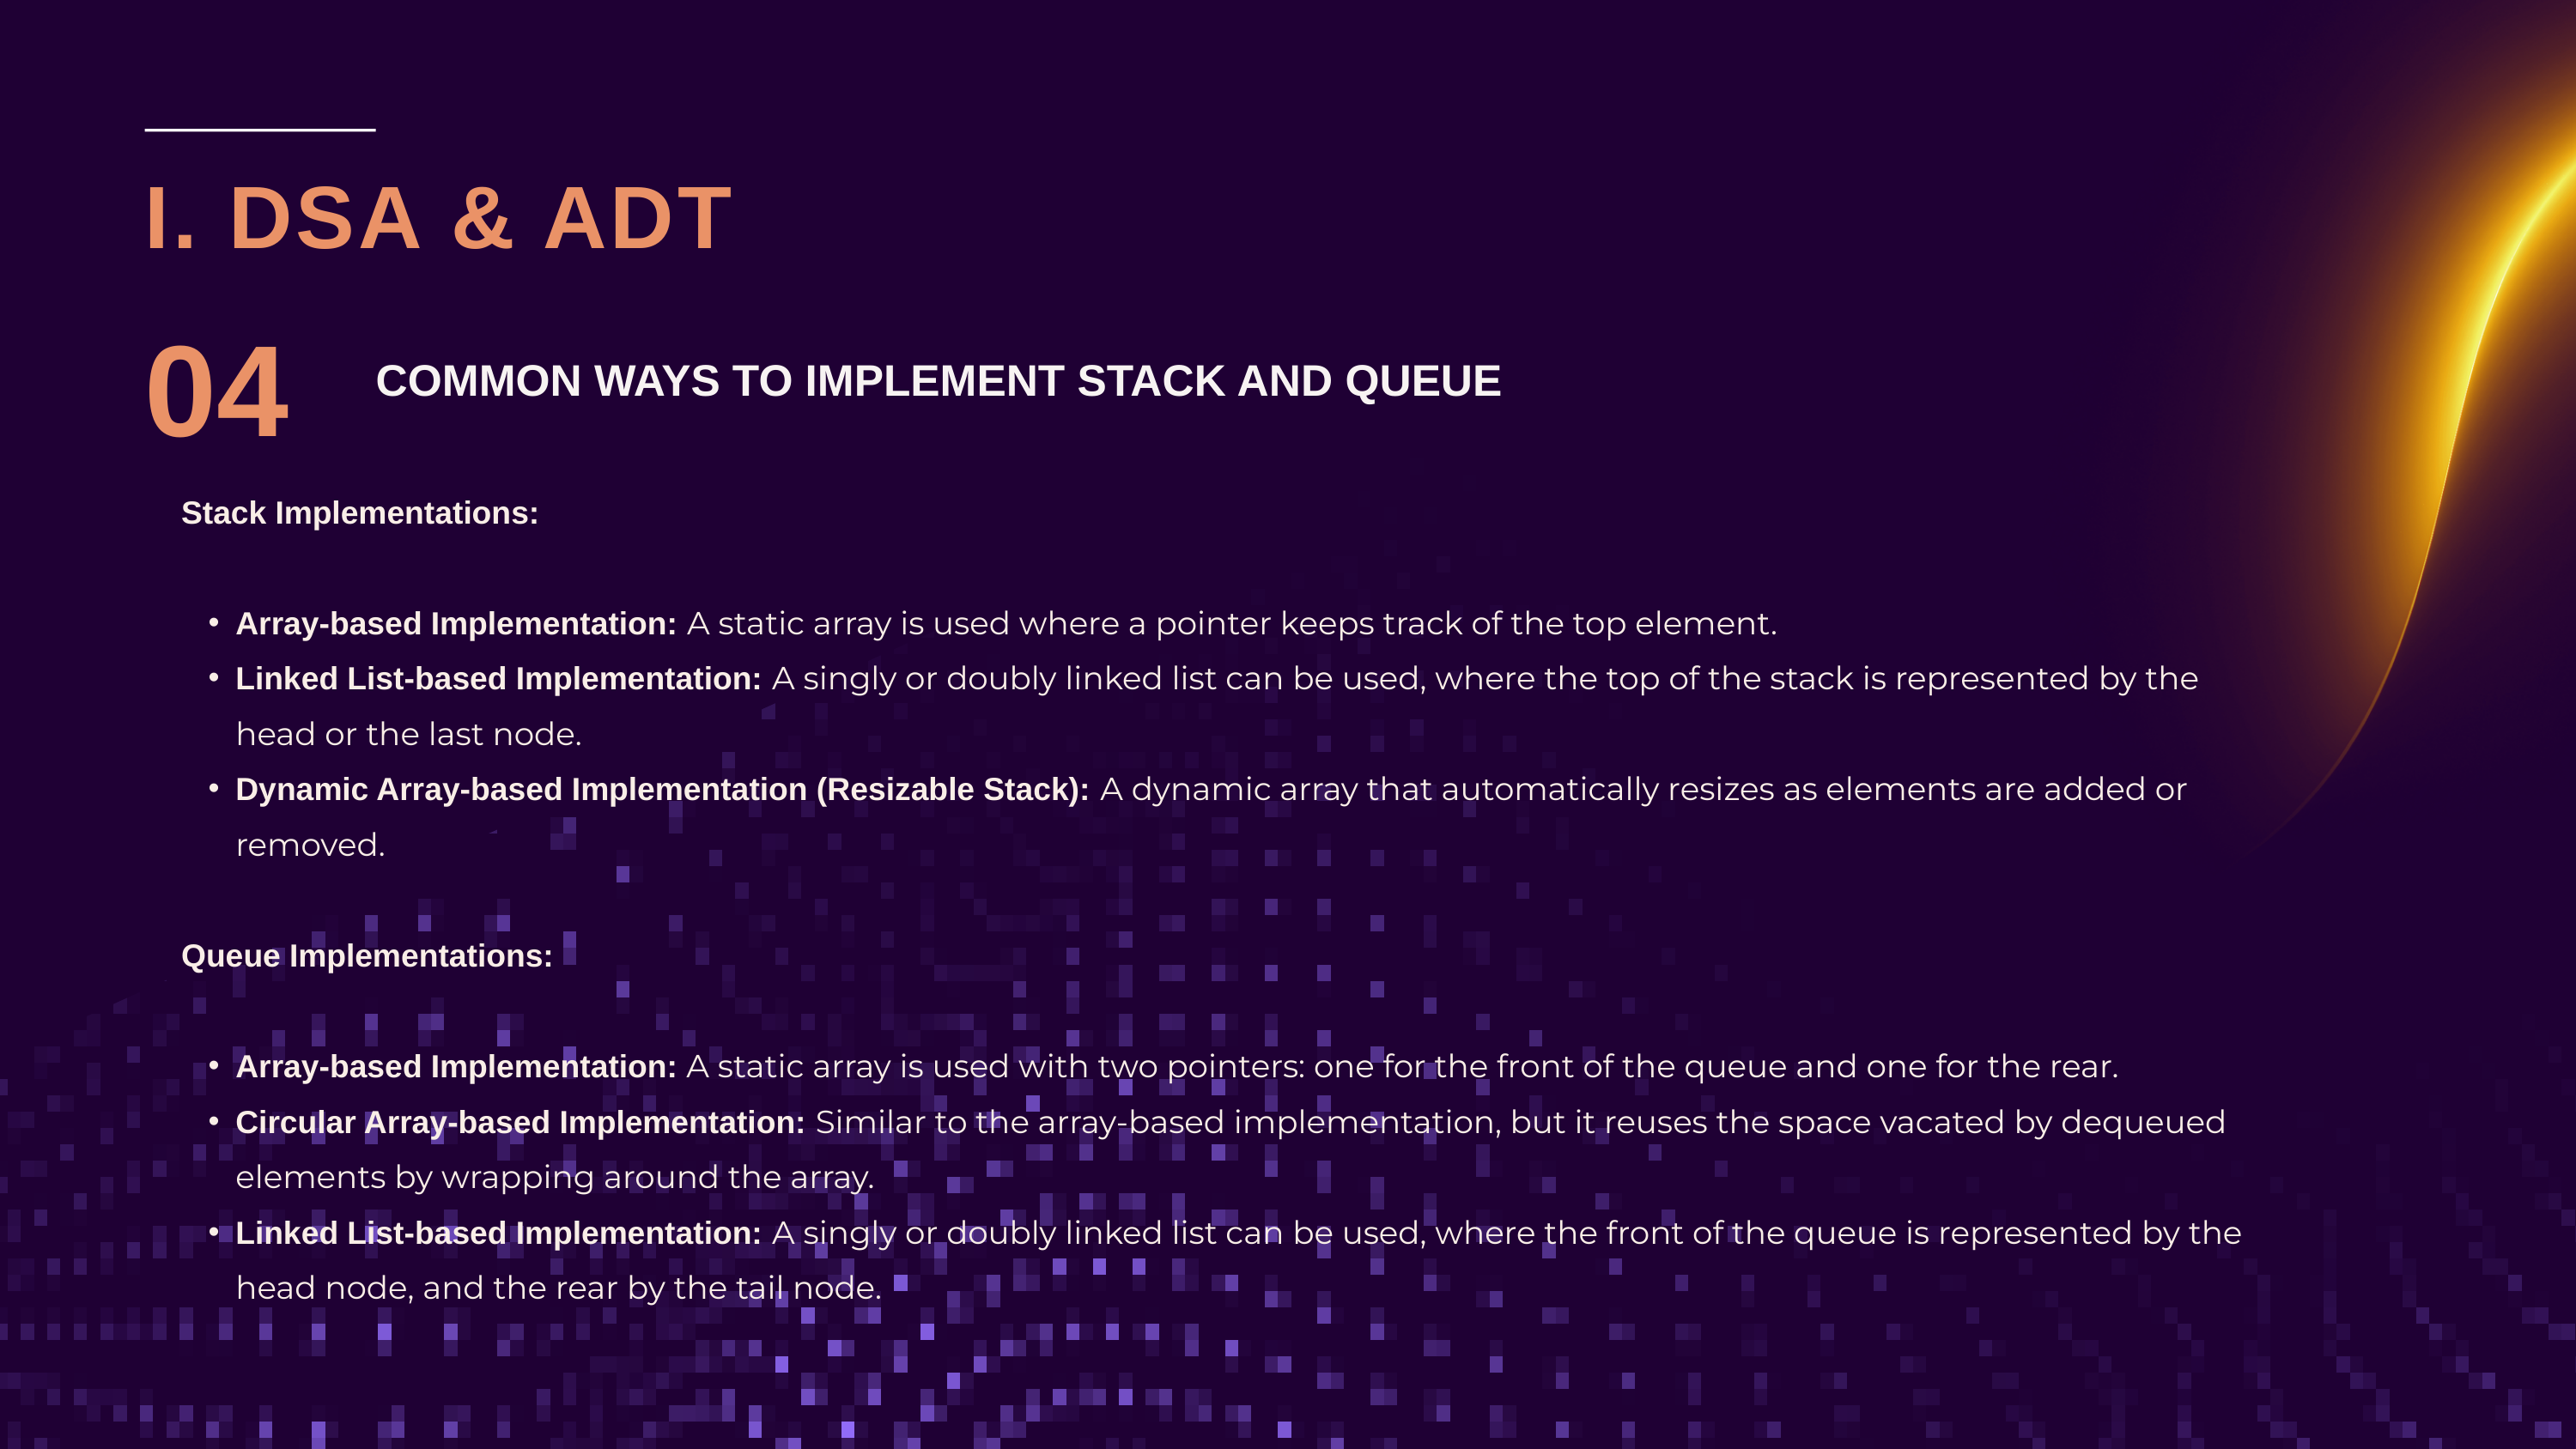

I. DSA & ADT
04
COMMON WAYS TO IMPLEMENT STACK AND QUEUE

Stack Implementations:

Array-based Implementation: A static array is used where a pointer keeps track of the top element.
Linked List-based Implementation: A singly or doubly linked list can be used, where the top of the stack is represented by the head or the last node.
Dynamic Array-based Implementation (Resizable Stack): A dynamic array that automatically resizes as elements are added or removed.

Queue Implementations:

Array-based Implementation: A static array is used with two pointers: one for the front of the queue and one for the rear.
Circular Array-based Implementation: Similar to the array-based implementation, but it reuses the space vacated by dequeued elements by wrapping around the array.
Linked List-based Implementation: A singly or doubly linked list can be used, where the front of the queue is represented by the head node, and the rear by the tail node.